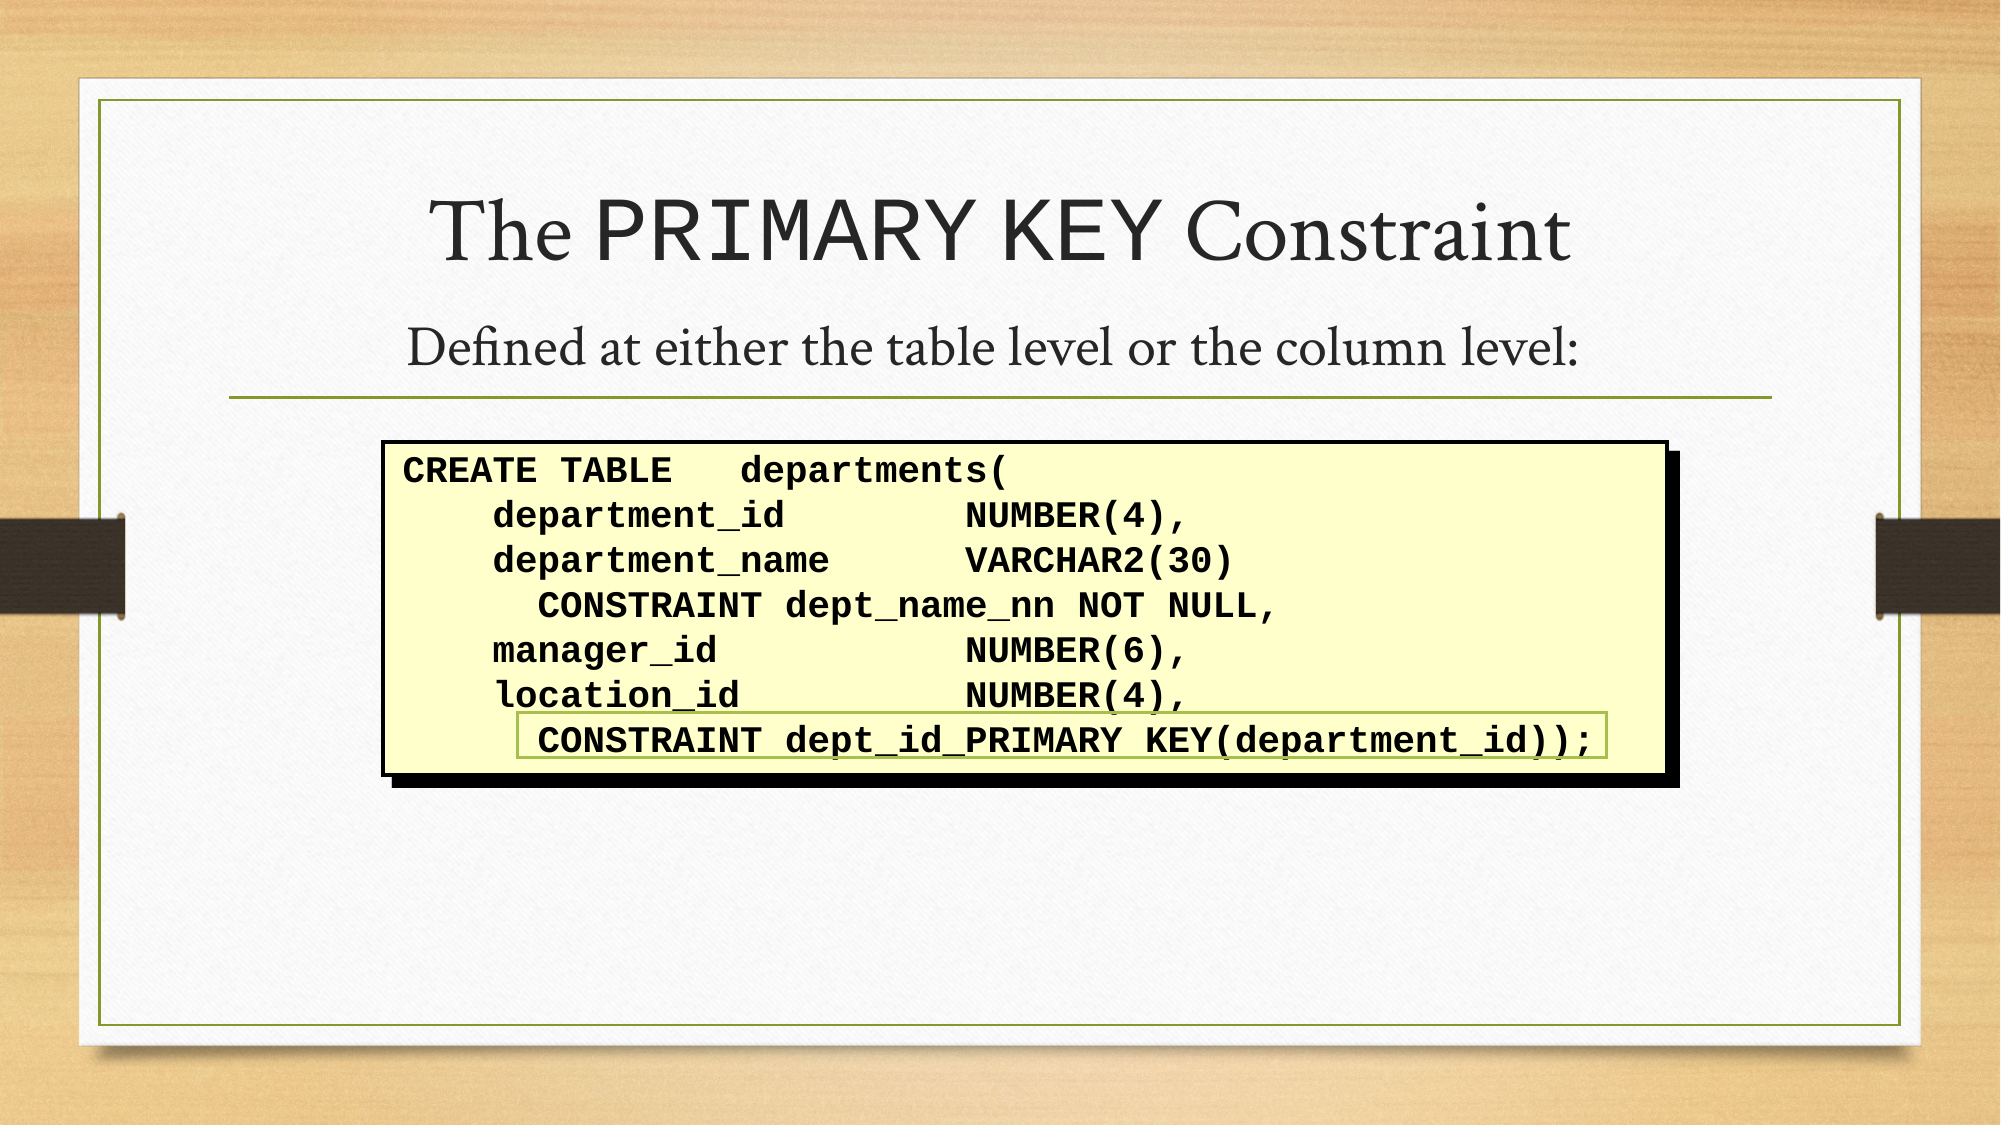

# The PRIMARY KEY Constraint
Defined at either the table level or the column level:

CREATE TABLE   departments(
    department_id        NUMBER(4),
    department_name      VARCHAR2(30)
      CONSTRAINT dept_name_nn NOT NULL,
    manager_id           NUMBER(6),
    location_id          NUMBER(4),
      CONSTRAINT dept_id_PRIMARY KEY(department_id));